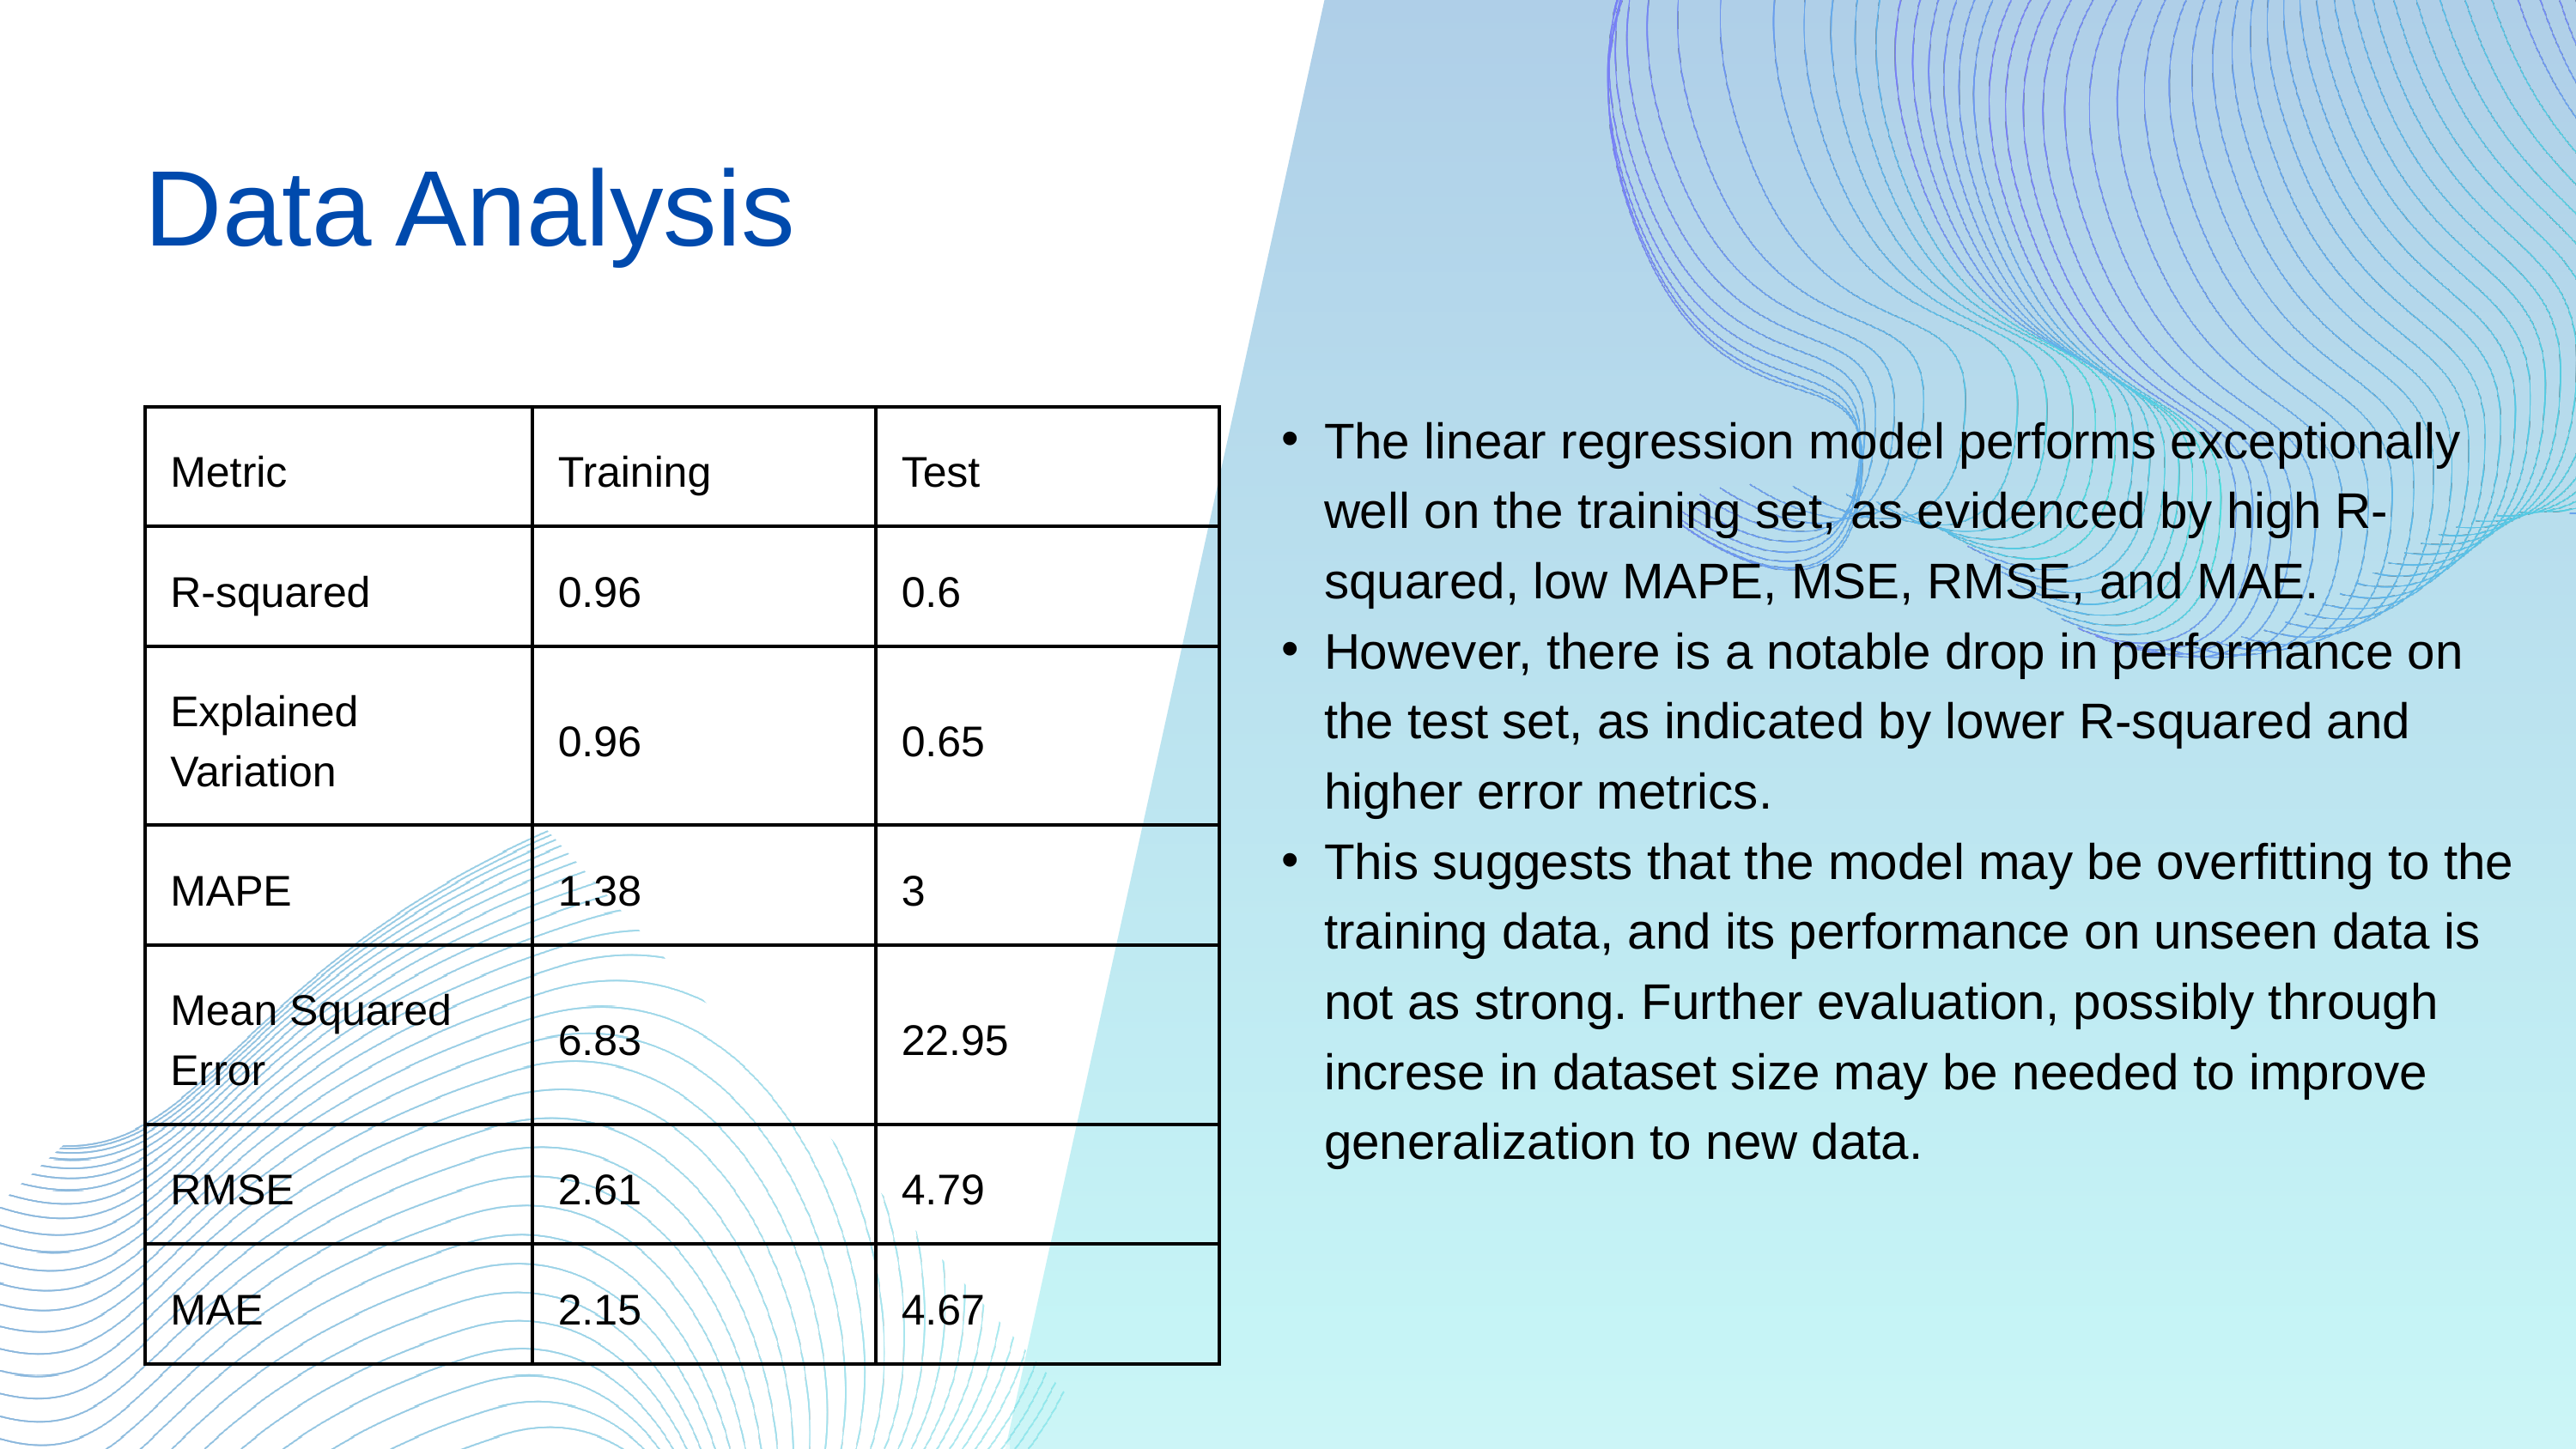

Data Analysis
The linear regression model performs exceptionally well on the training set, as evidenced by high R-squared, low MAPE, MSE, RMSE, and MAE.
However, there is a notable drop in performance on the test set, as indicated by lower R-squared and higher error metrics.
This suggests that the model may be overfitting to the training data, and its performance on unseen data is not as strong. Further evaluation, possibly through increse in dataset size may be needed to improve generalization to new data.

| Metric | Training | Test |
| --- | --- | --- |
| R-squared | 0.96 | 0.6 |
| Explained Variation | 0.96 | 0.65 |
| MAPE | 1.38 | 3 |
| Mean Squared Error | 6.83 | 22.95 |
| RMSE | 2.61 | 4.79 |
| MAE | 2.15 | 4.67 |